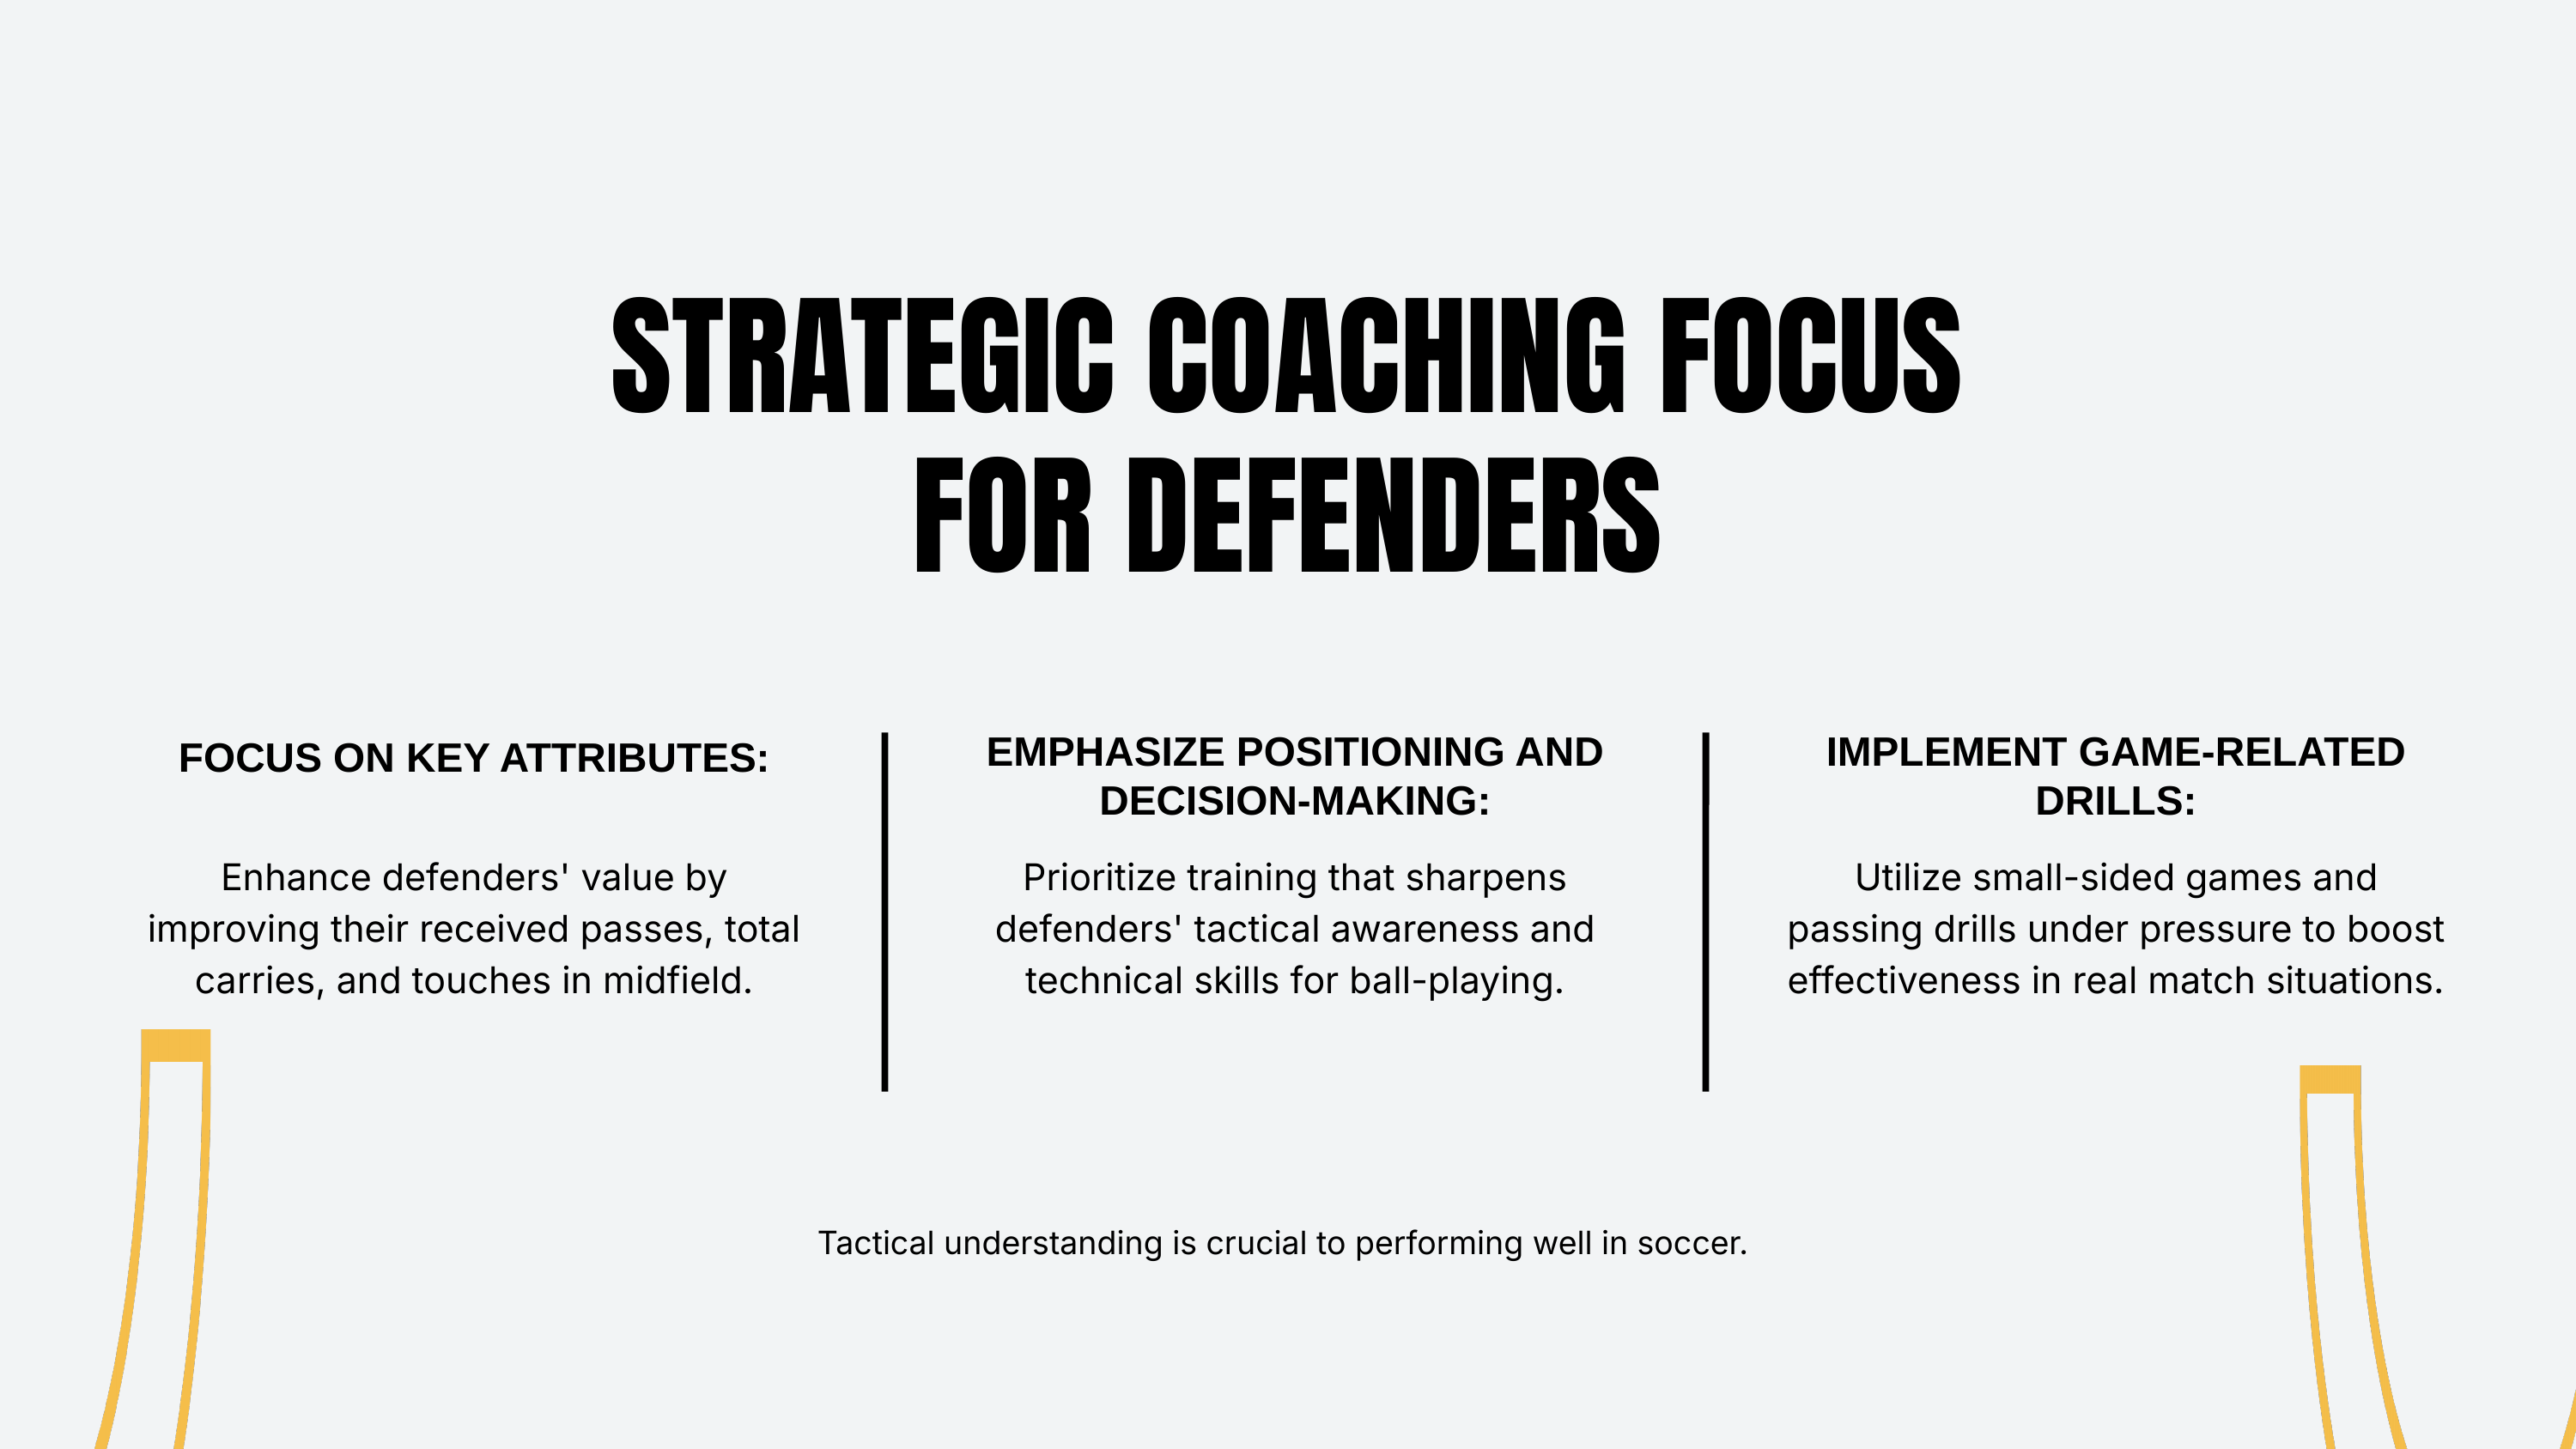

STRATEGIC COACHING FOCUS FOR DEFENDERS
EMPHASIZE POSITIONING AND DECISION-MAKING:
IMPLEMENT GAME-RELATED DRILLS:
FOCUS ON KEY ATTRIBUTES:

Enhance defenders' value by improving their received passes, total carries, and touches in midfield.
Prioritize training that sharpens defenders' tactical awareness and technical skills for ball-playing.
Utilize small-sided games and passing drills under pressure to boost effectiveness in real match situations.
Tactical understanding is crucial to performing well in soccer.